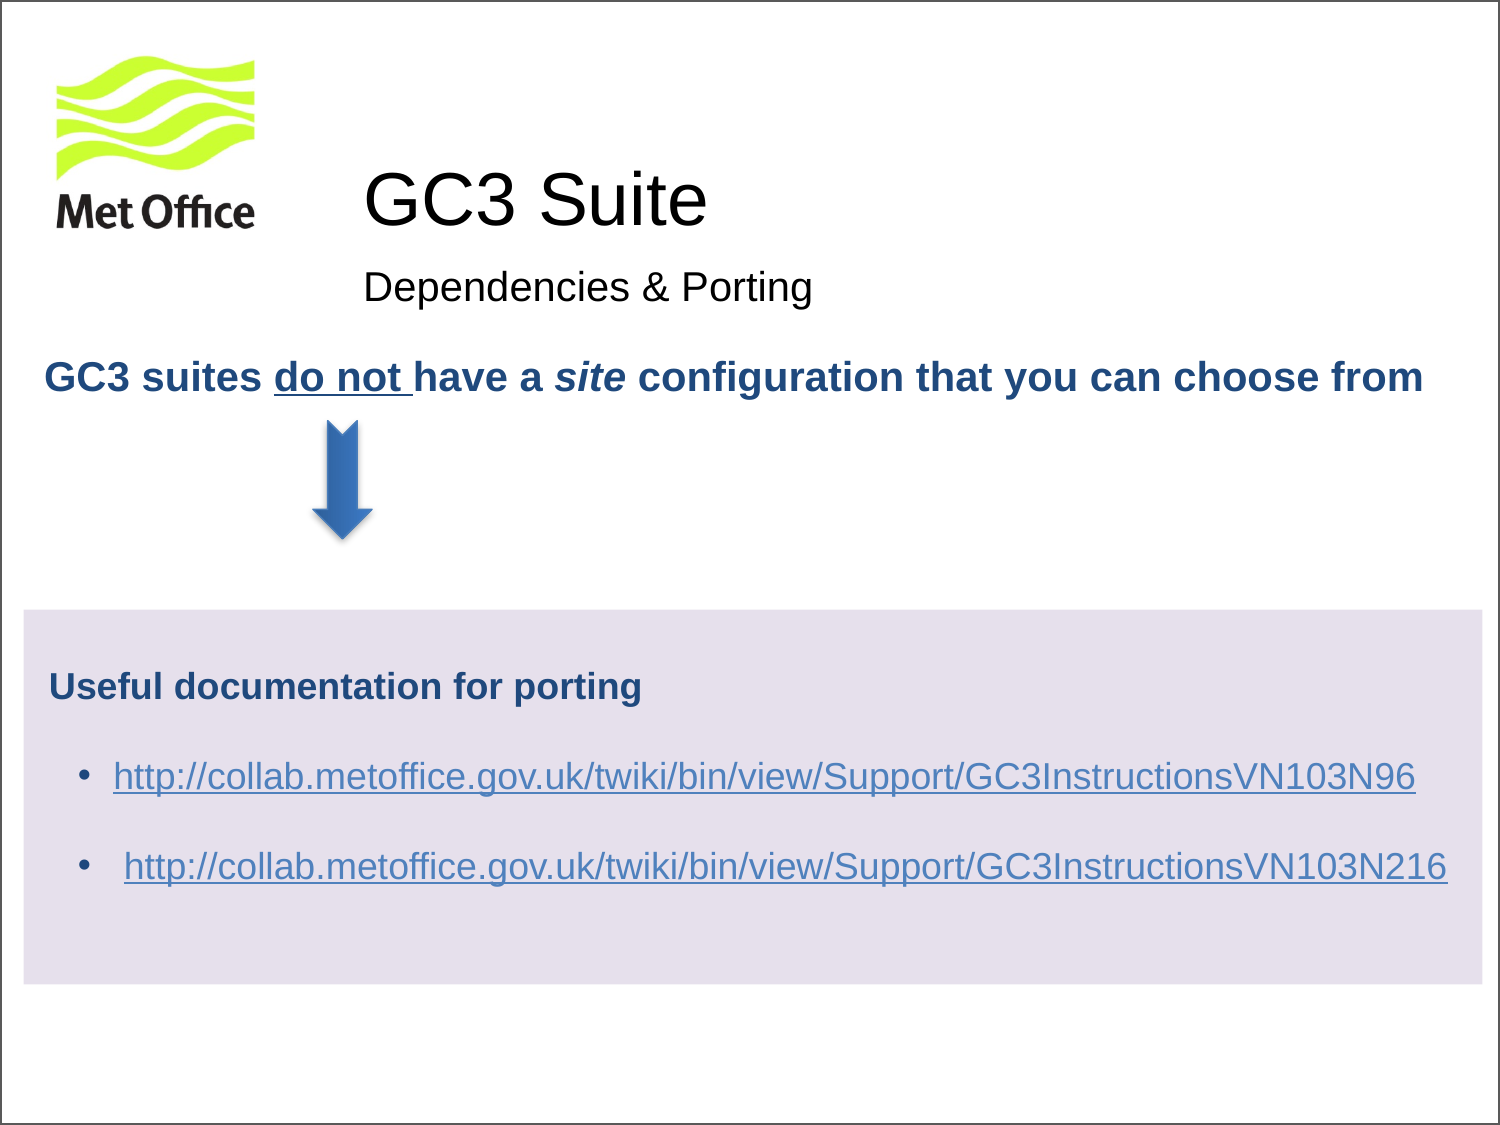

# GC3 Suite
Dependencies & Porting

GC3 suites do not have a site configuration that you can choose from

 Useful documentation for porting
http://collab.metoffice.gov.uk/twiki/bin/view/Support/GC3InstructionsVN103N96
 http://collab.metoffice.gov.uk/twiki/bin/view/Support/GC3InstructionsVN103N216